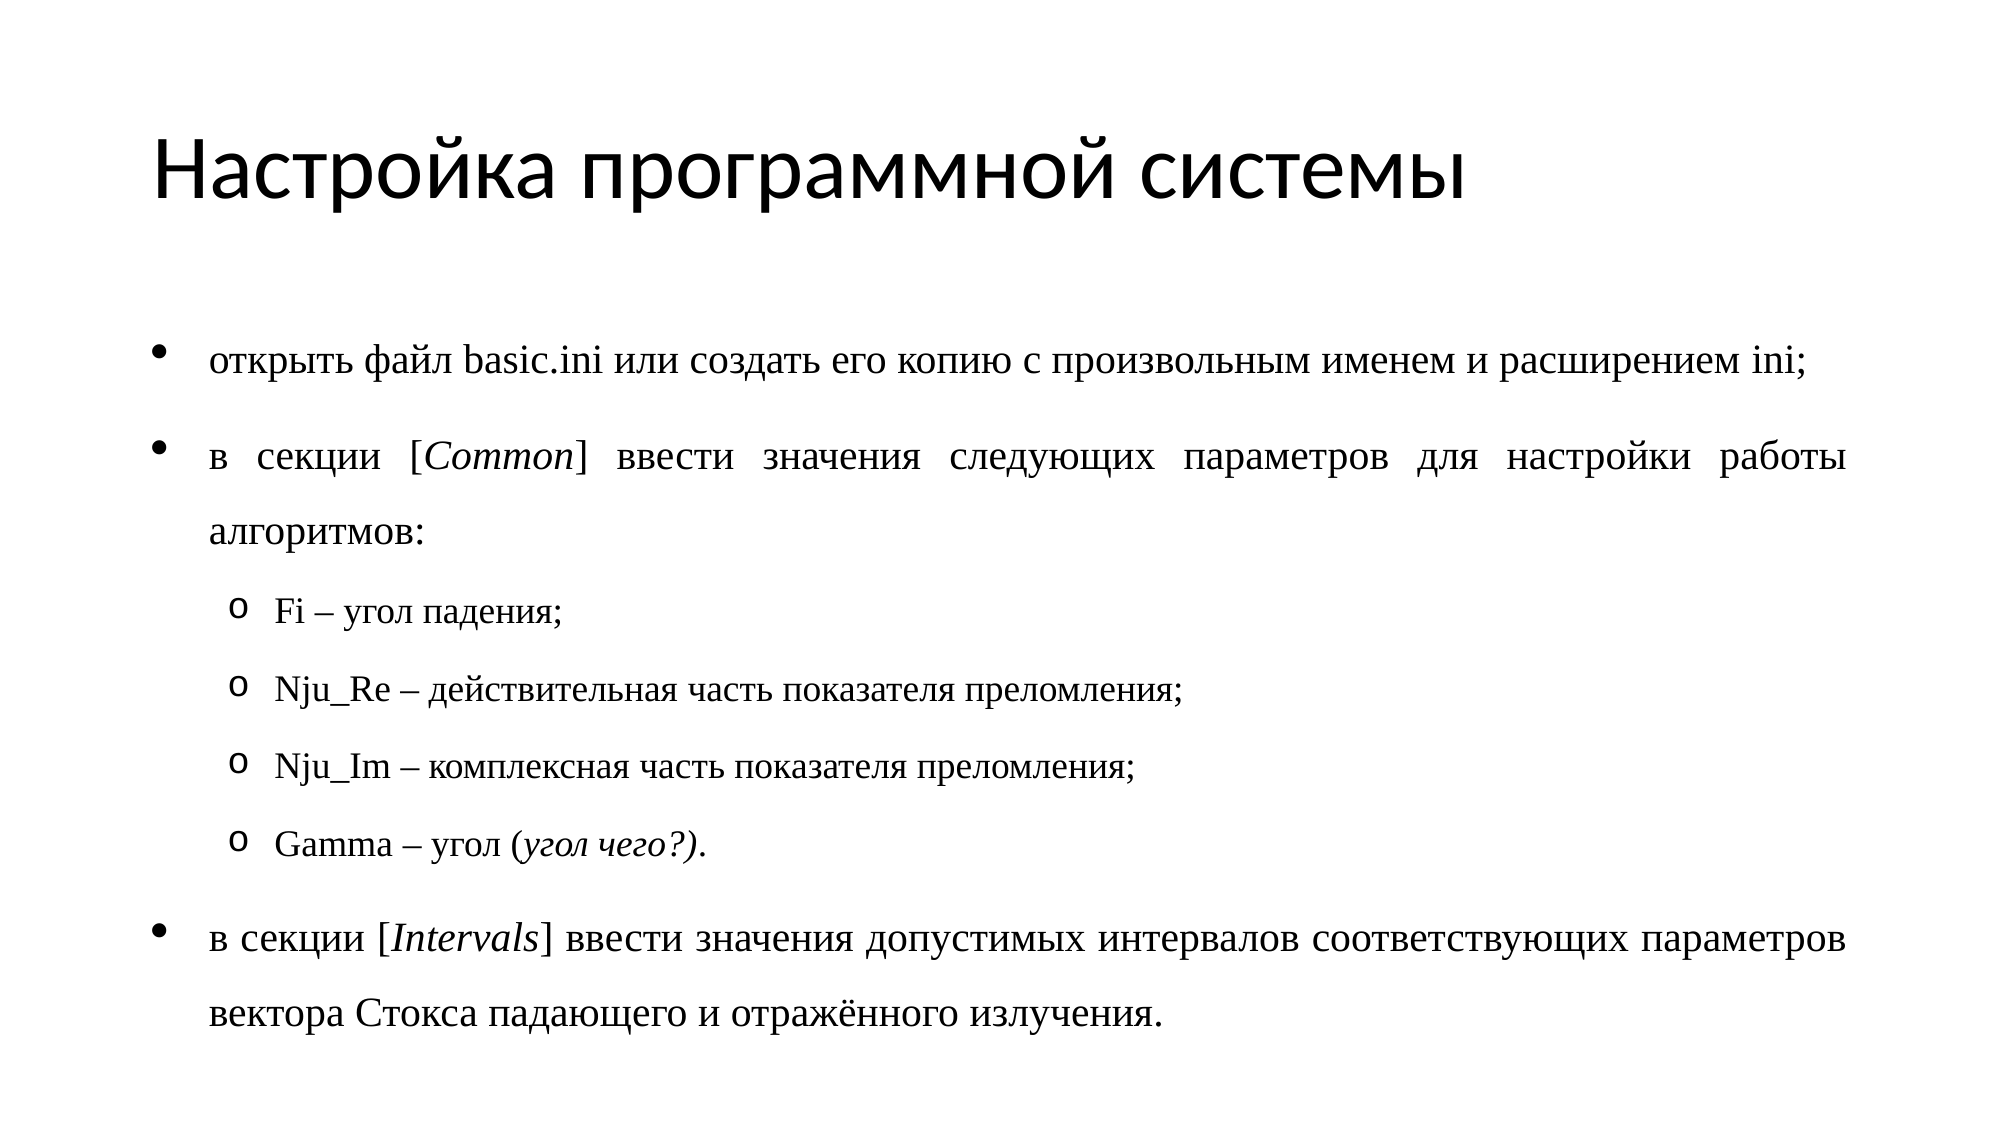

# Настройка программной системы
открыть файл basic.ini или создать его копию с произвольным именем и расширением ini;
в секции [Common] ввести значения следующих параметров для настройки работы алгоритмов:
Fi – угол падения;
Nju_Re – действительная часть показателя преломления;
Nju_Im – комплексная часть показателя преломления;
Gamma – угол (угол чего?).
в секции [Intervals] ввести значения допустимых интервалов соответствующих параметров вектора Стокса падающего и отражённого излучения.